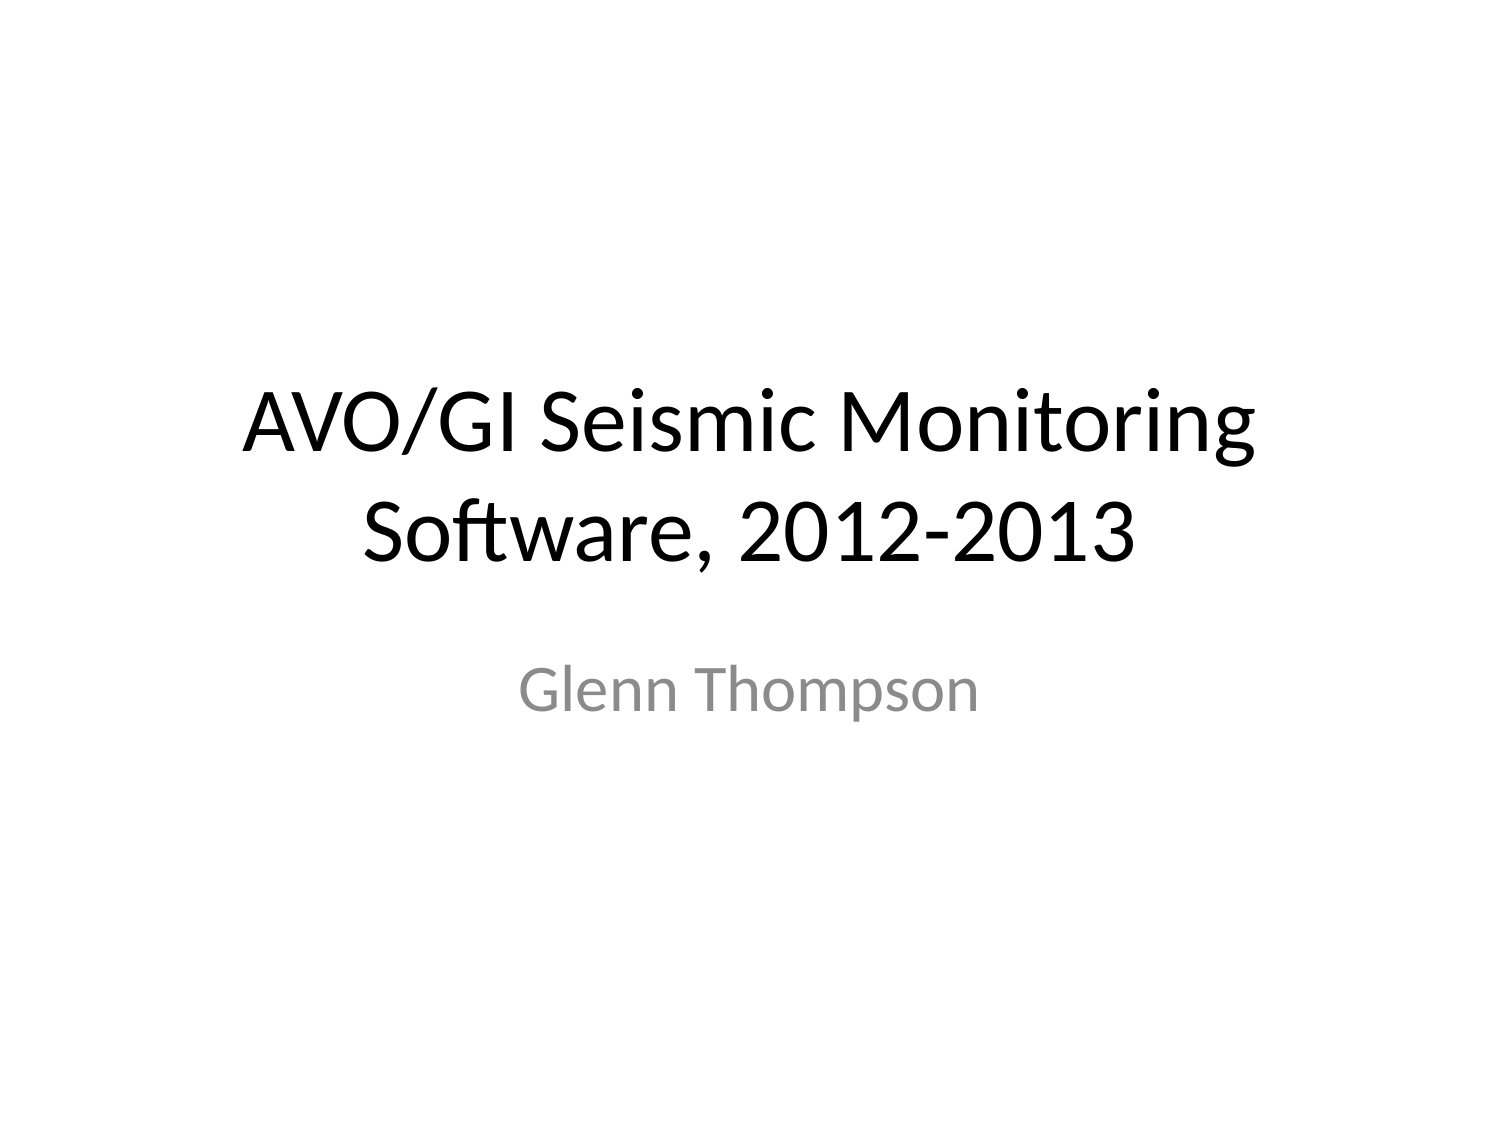

# AVO/GI Seismic Monitoring Software, 2012-2013
Glenn Thompson